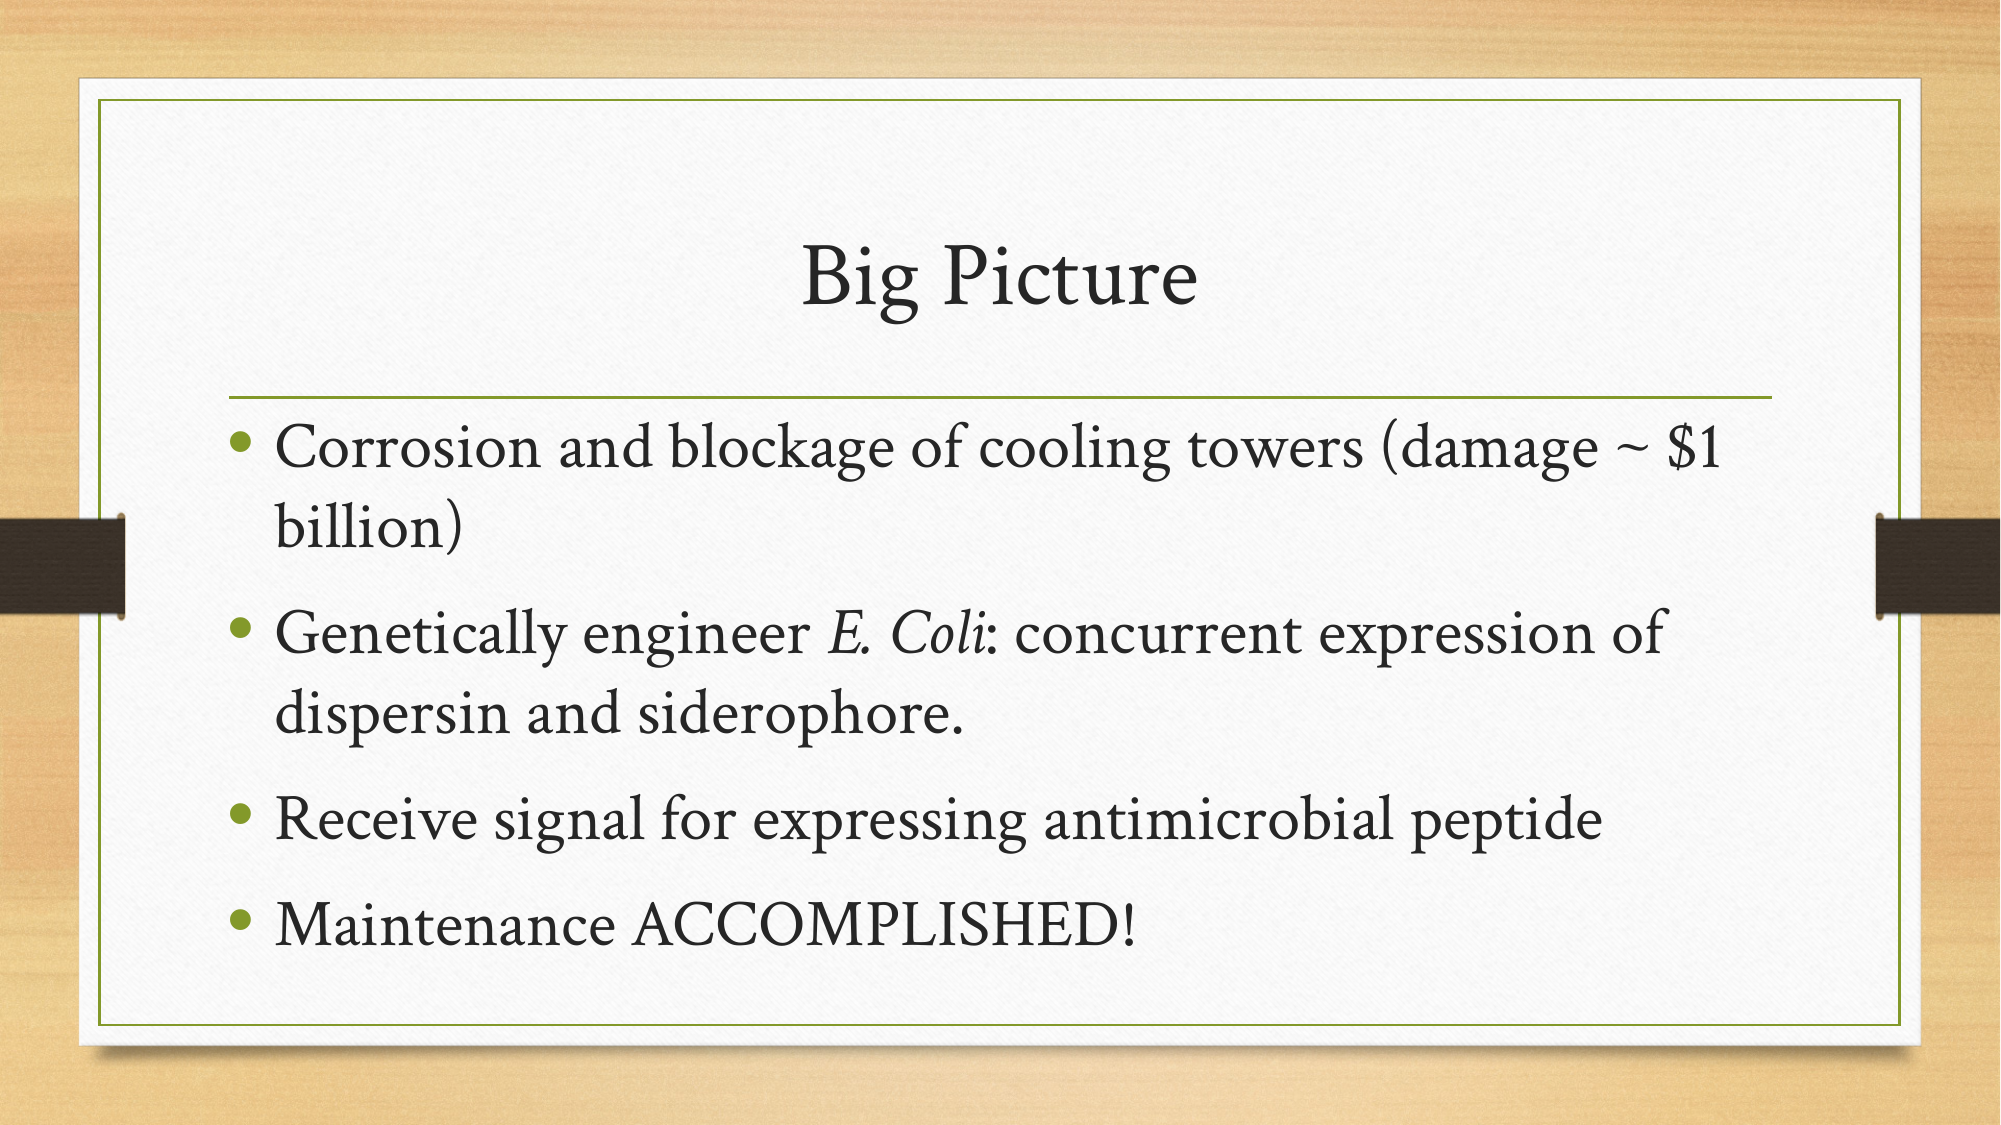

# Big Picture
Corrosion and blockage of cooling towers (damage ~ $1 billion)
Genetically engineer E. Coli: concurrent expression of dispersin and siderophore.
Receive signal for expressing antimicrobial peptide
Maintenance ACCOMPLISHED!